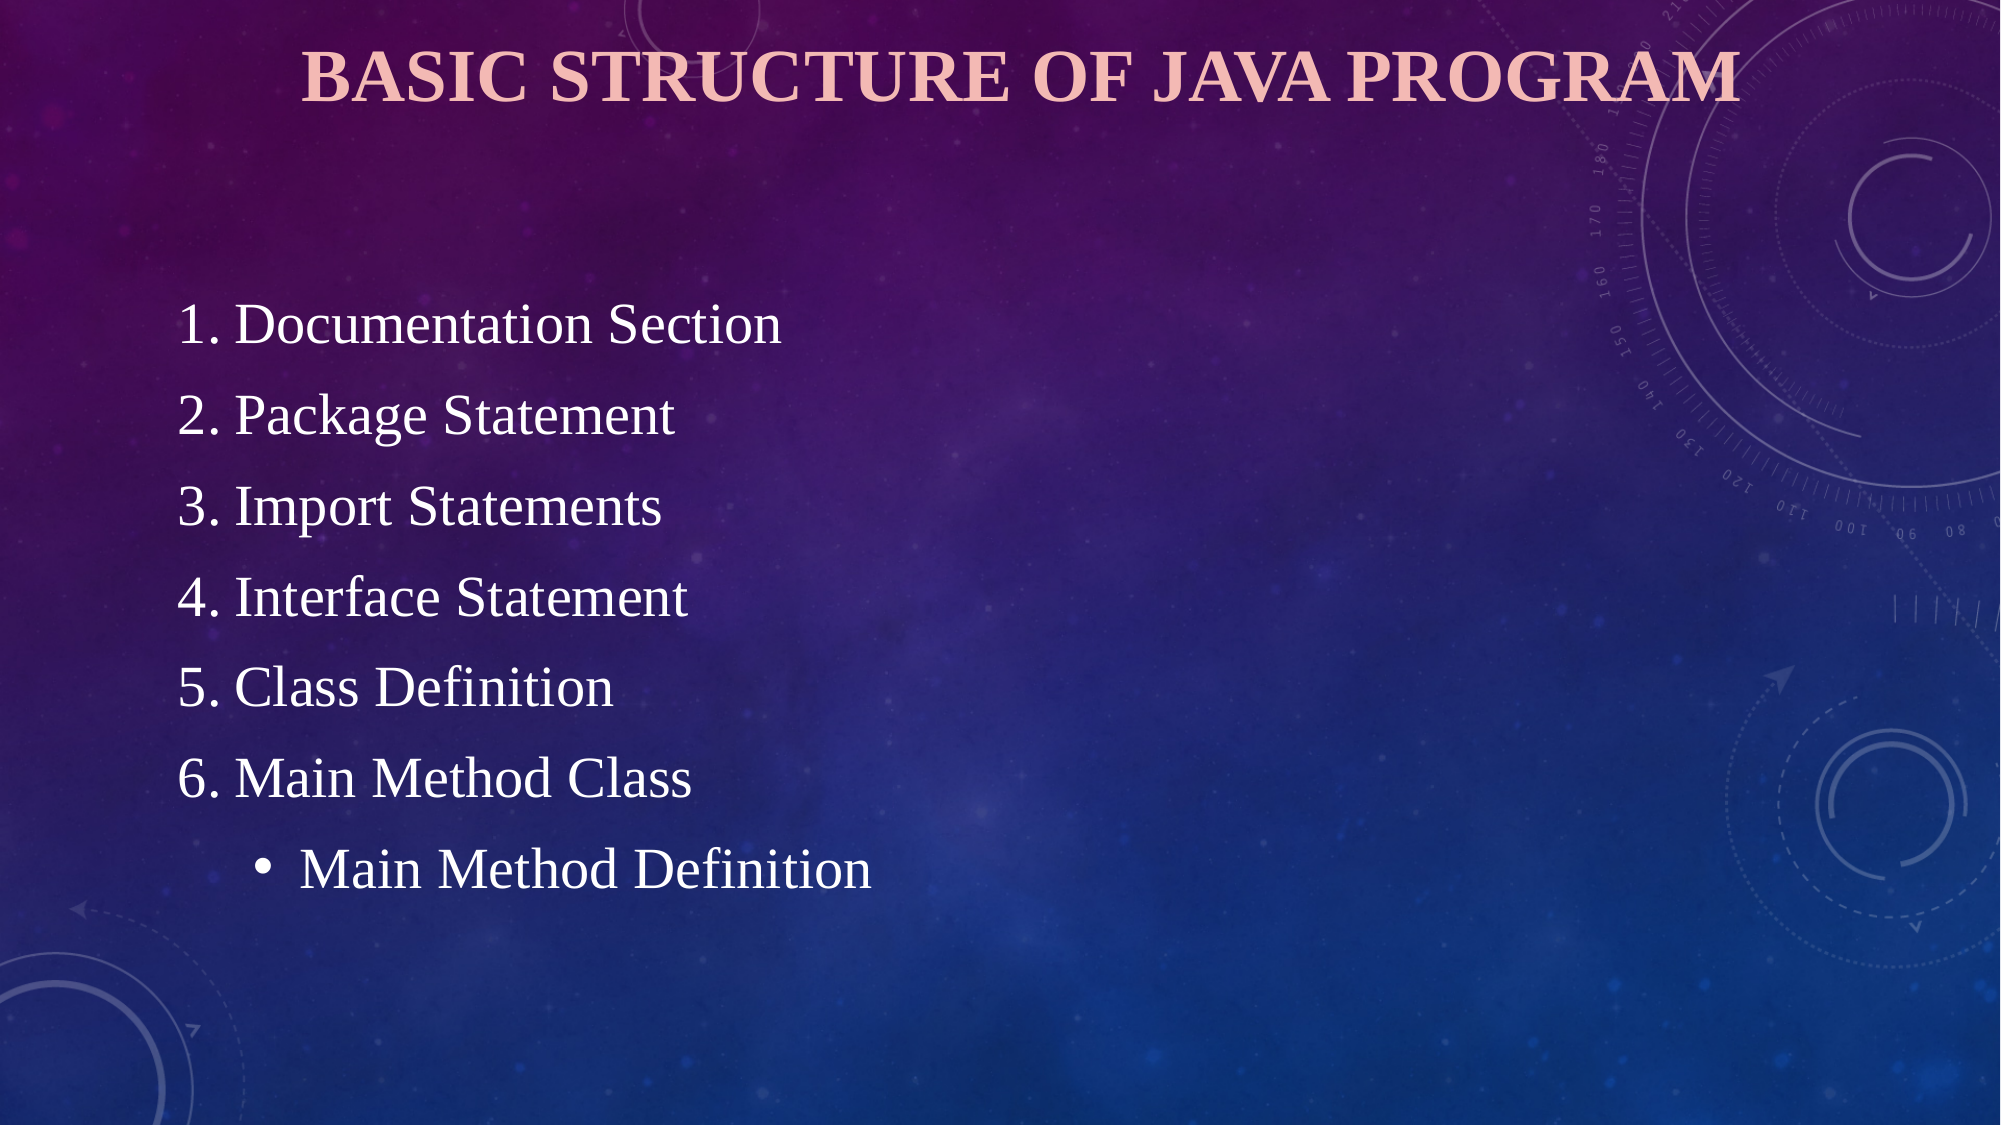

# BASIC STRUCTURE OF JAVA PROGRAM
Documentation Section
Package Statement
Import Statements
Interface Statement
Class Definition
Main Method Class
Main Method Definition